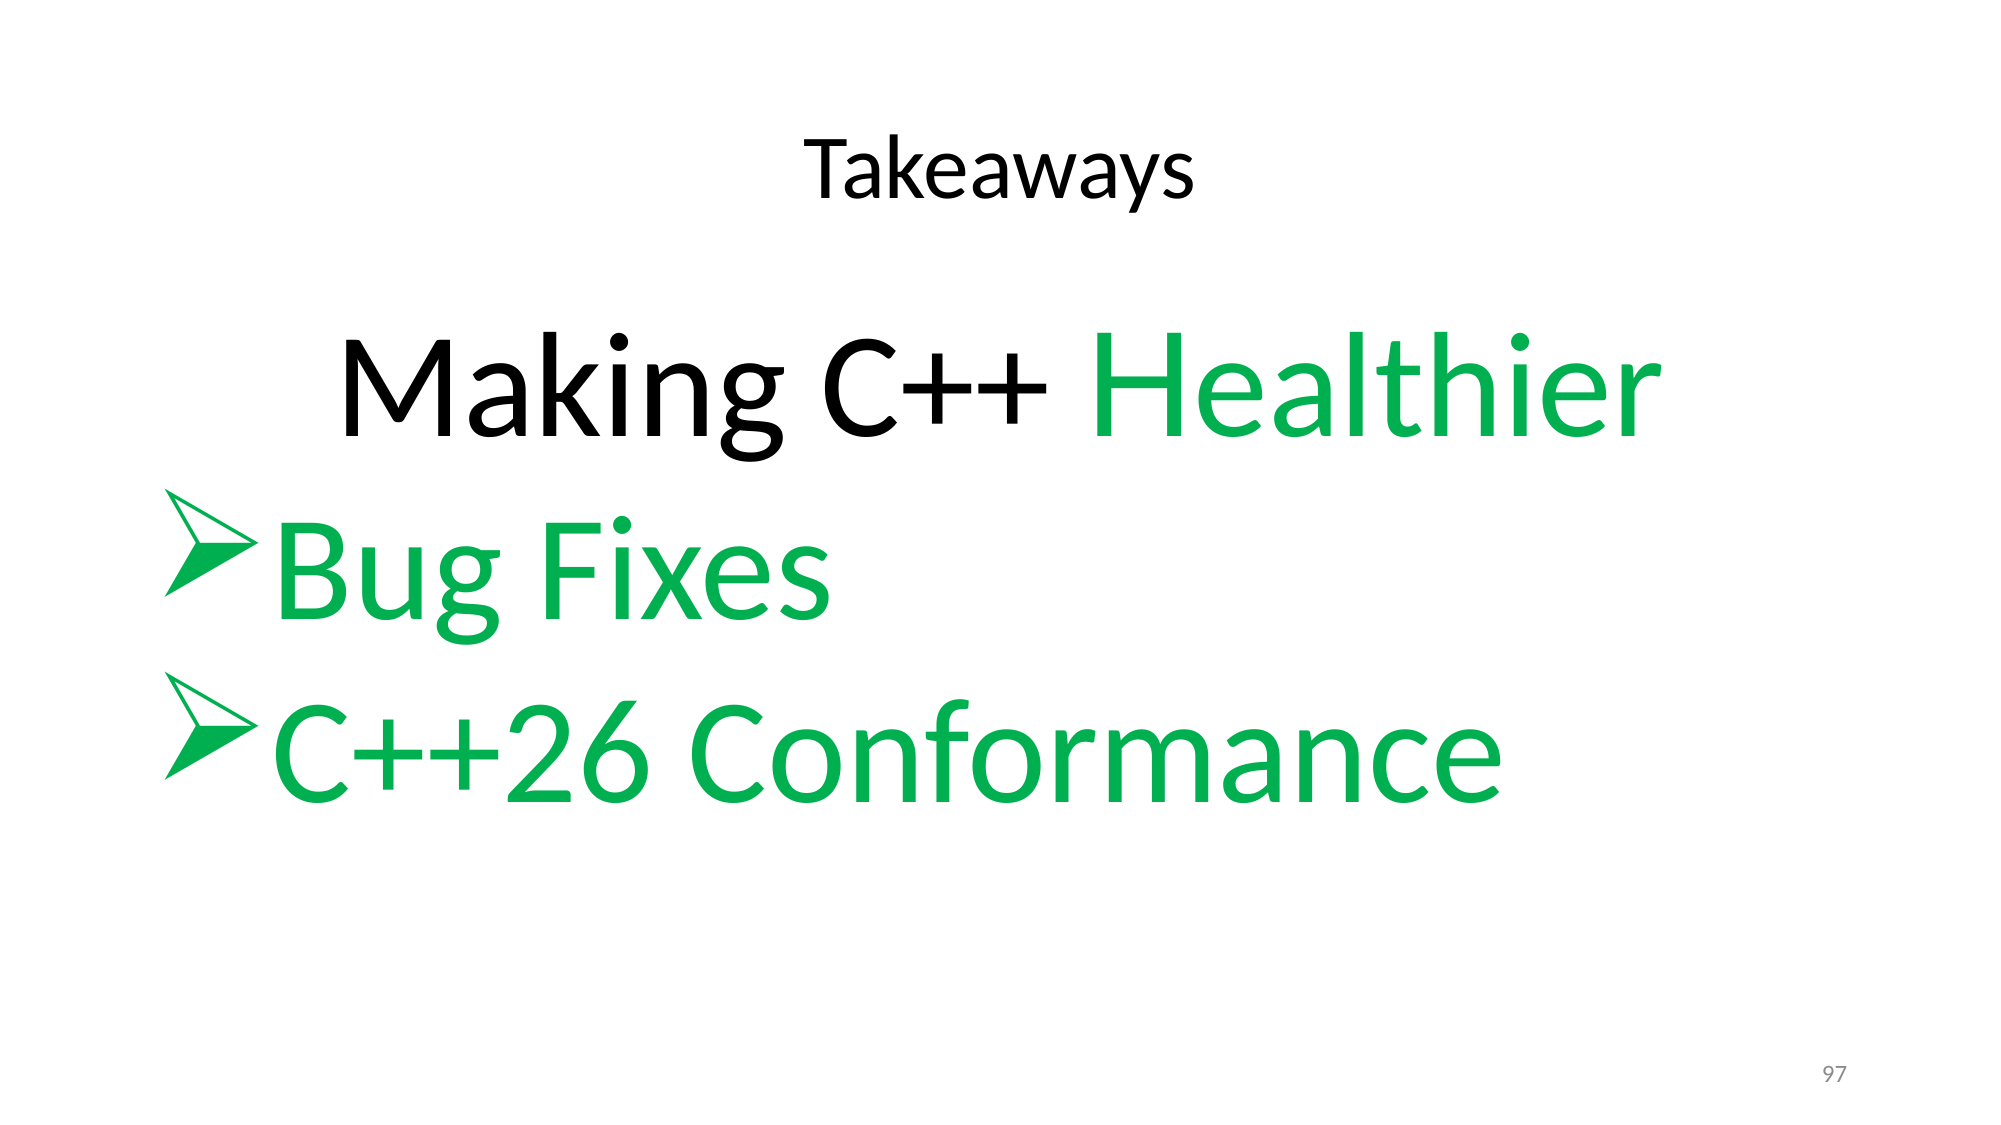

# Takeaways
Making C++ Healthier
Bug Fixes
C++26 Conformance

97